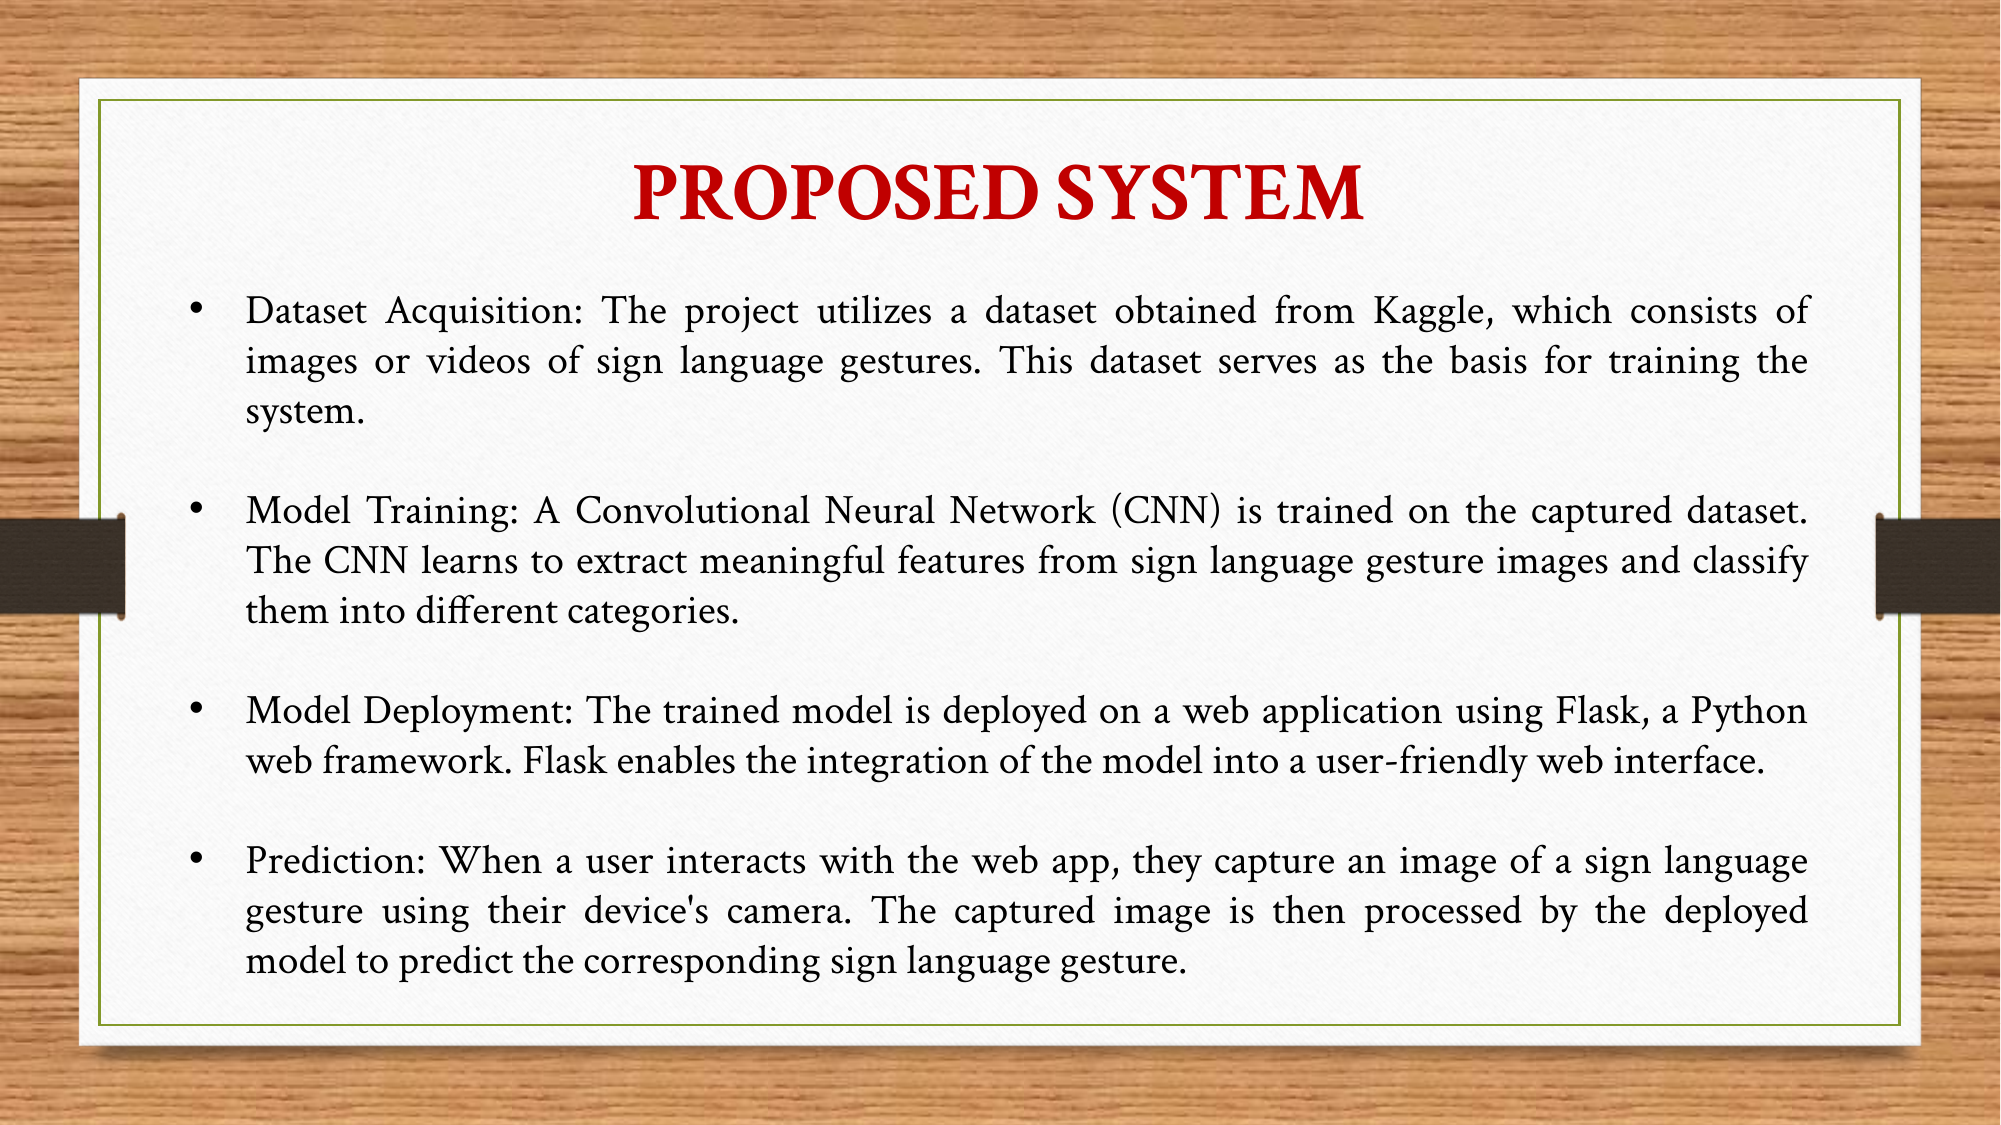

PROPOSED SYSTEM
Dataset Acquisition: The project utilizes a dataset obtained from Kaggle, which consists of images or videos of sign language gestures. This dataset serves as the basis for training the system.

Model Training: A Convolutional Neural Network (CNN) is trained on the captured dataset. The CNN learns to extract meaningful features from sign language gesture images and classify them into different categories.

Model Deployment: The trained model is deployed on a web application using Flask, a Python web framework. Flask enables the integration of the model into a user-friendly web interface.

Prediction: When a user interacts with the web app, they capture an image of a sign language gesture using their device's camera. The captured image is then processed by the deployed model to predict the corresponding sign language gesture.